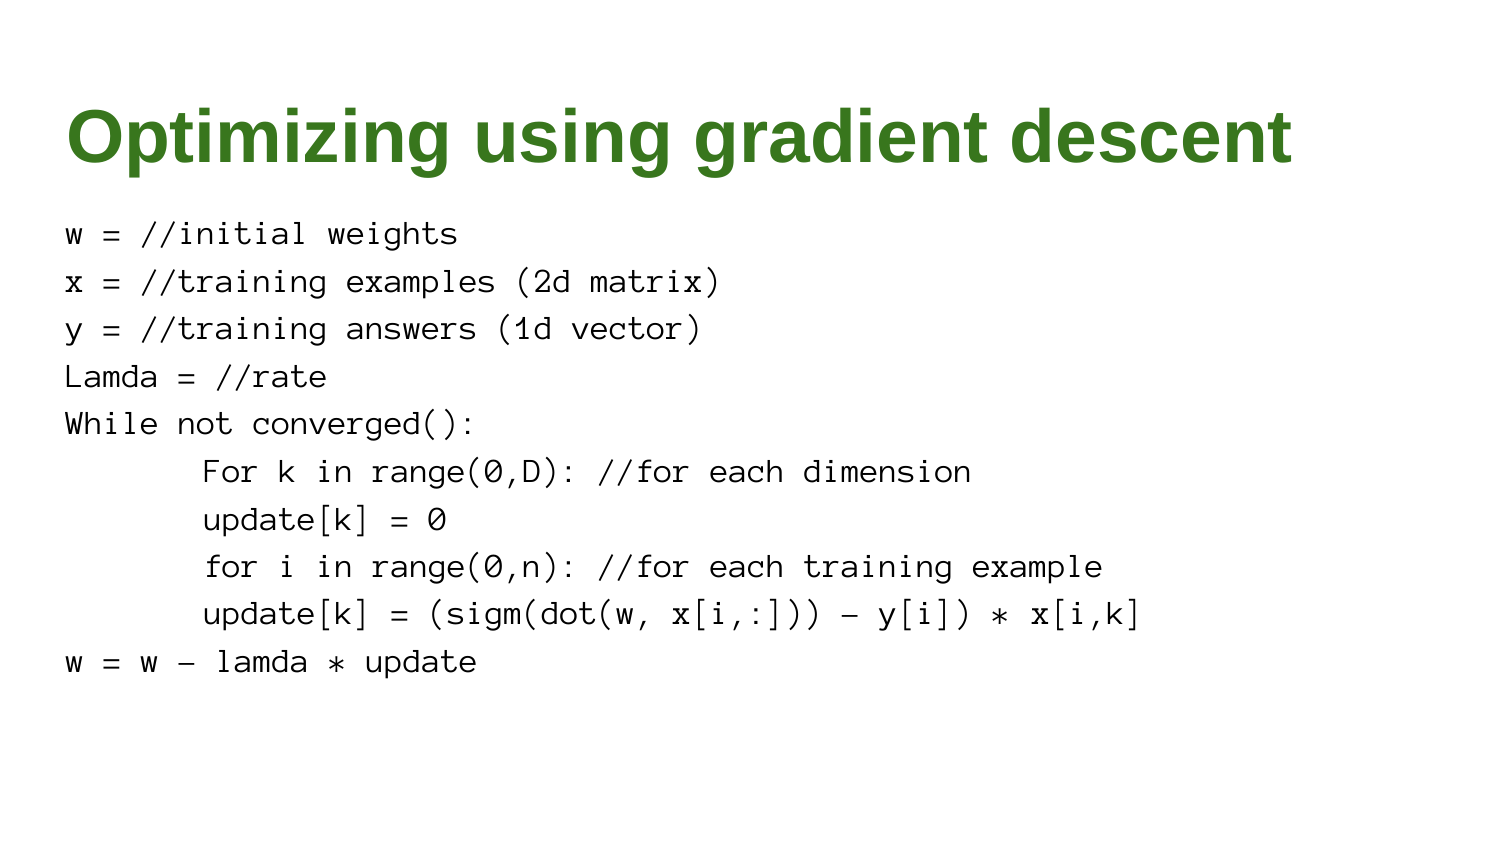

# Optimizing using gradient descent
w = //initial weights
x = //training examples (2d matrix)
y = //training answers (1d vector)
Lamda = //rate
While not converged():
	For k in range(0,D): //for each dimension
		update[k] = 0
		for i in range(0,n): //for each training example
			update[k] = (sigm(dot(w, x[i,:])) – y[i]) * 					x[i,k]
w = w – lamda * update